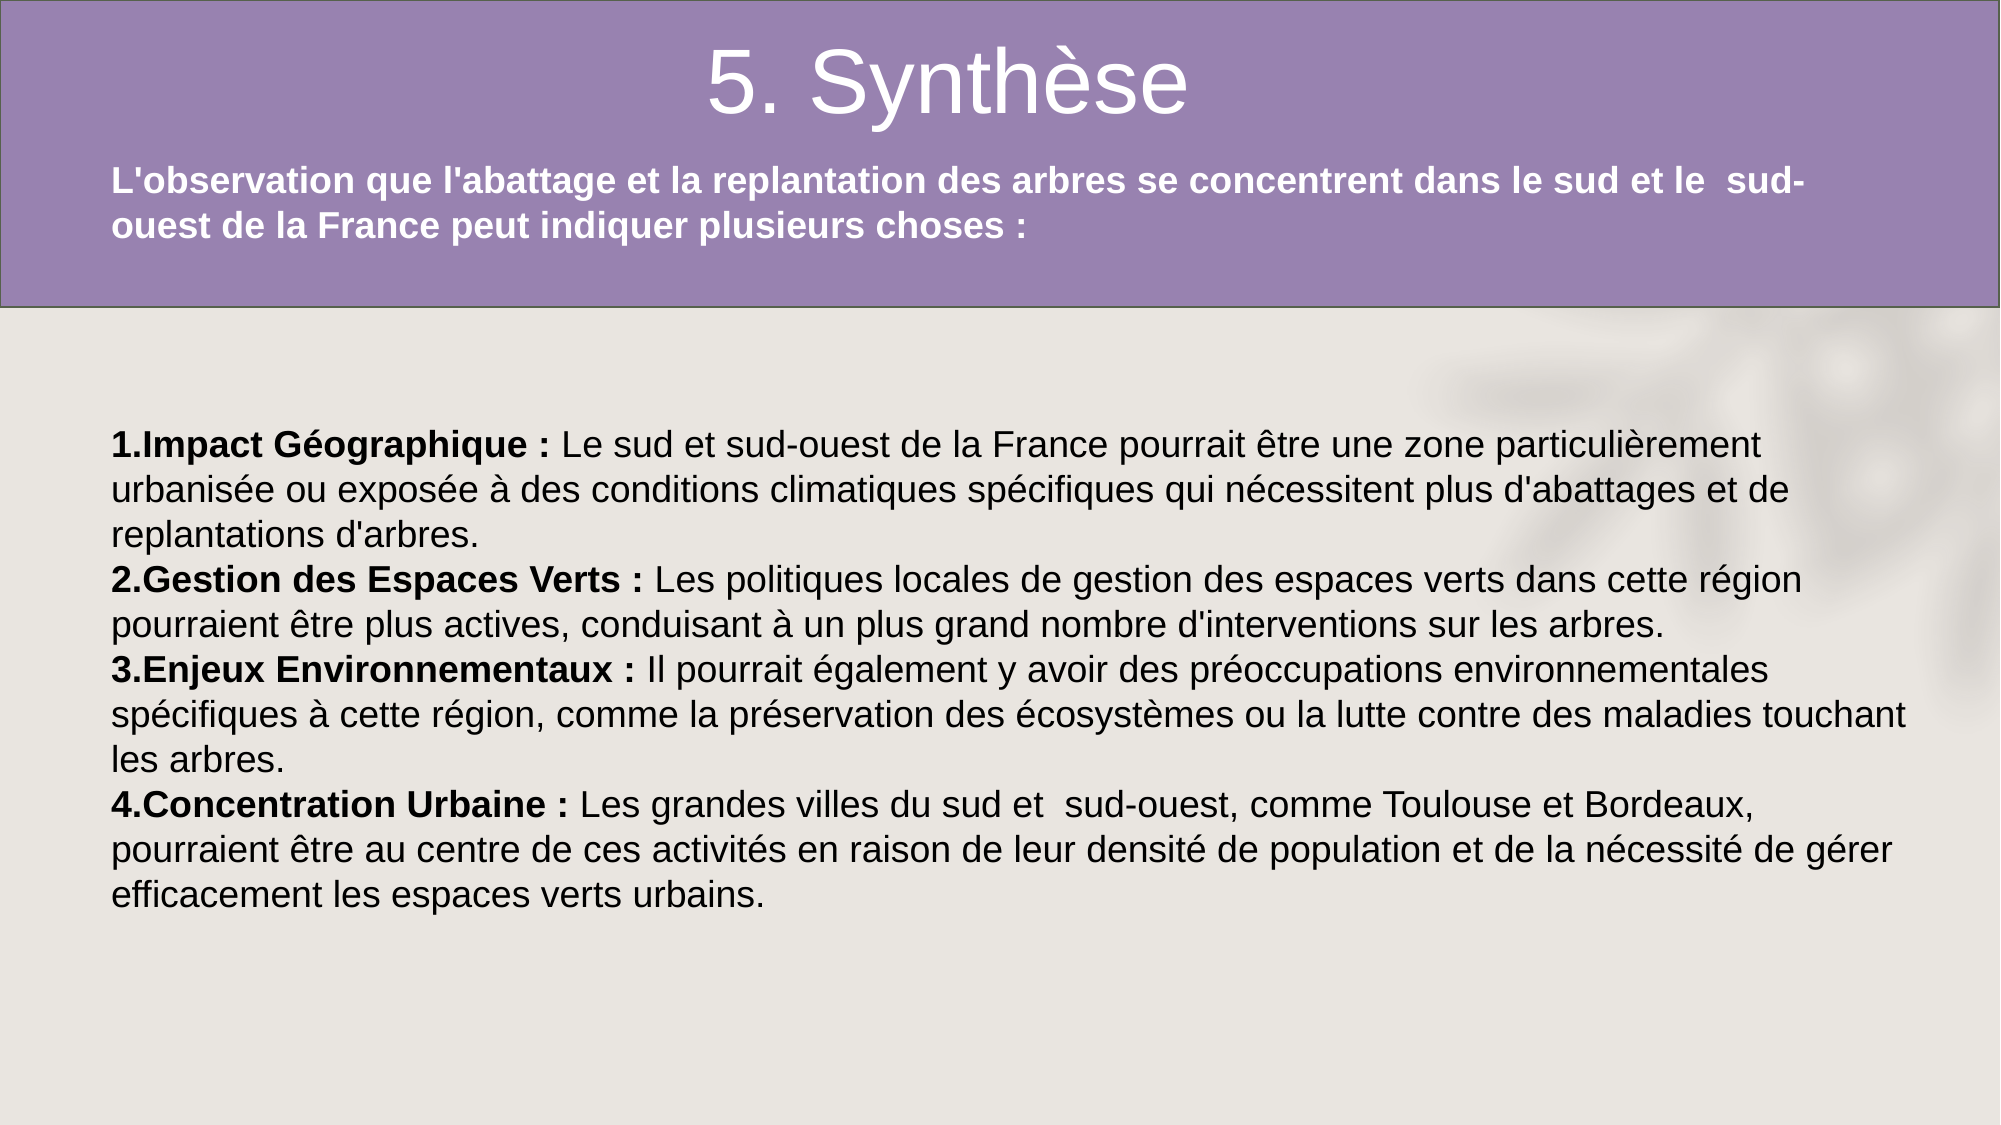

# 5. Synthèse

L'observation que l'abattage et la replantation des arbres se concentrent dans le sud et le  sud-ouest de la France peut indiquer plusieurs choses :
Impact Géographique : Le sud et sud-ouest de la France pourrait être une zone particulièrement urbanisée ou exposée à des conditions climatiques spécifiques qui nécessitent plus d'abattages et de replantations d'arbres.
Gestion des Espaces Verts : Les politiques locales de gestion des espaces verts dans cette région pourraient être plus actives, conduisant à un plus grand nombre d'interventions sur les arbres.
Enjeux Environnementaux : Il pourrait également y avoir des préoccupations environnementales spécifiques à cette région, comme la préservation des écosystèmes ou la lutte contre des maladies touchant les arbres.
Concentration Urbaine : Les grandes villes du sud et  sud-ouest, comme Toulouse et Bordeaux, pourraient être au centre de ces activités en raison de leur densité de population et de la nécessité de gérer efficacement les espaces verts urbains.